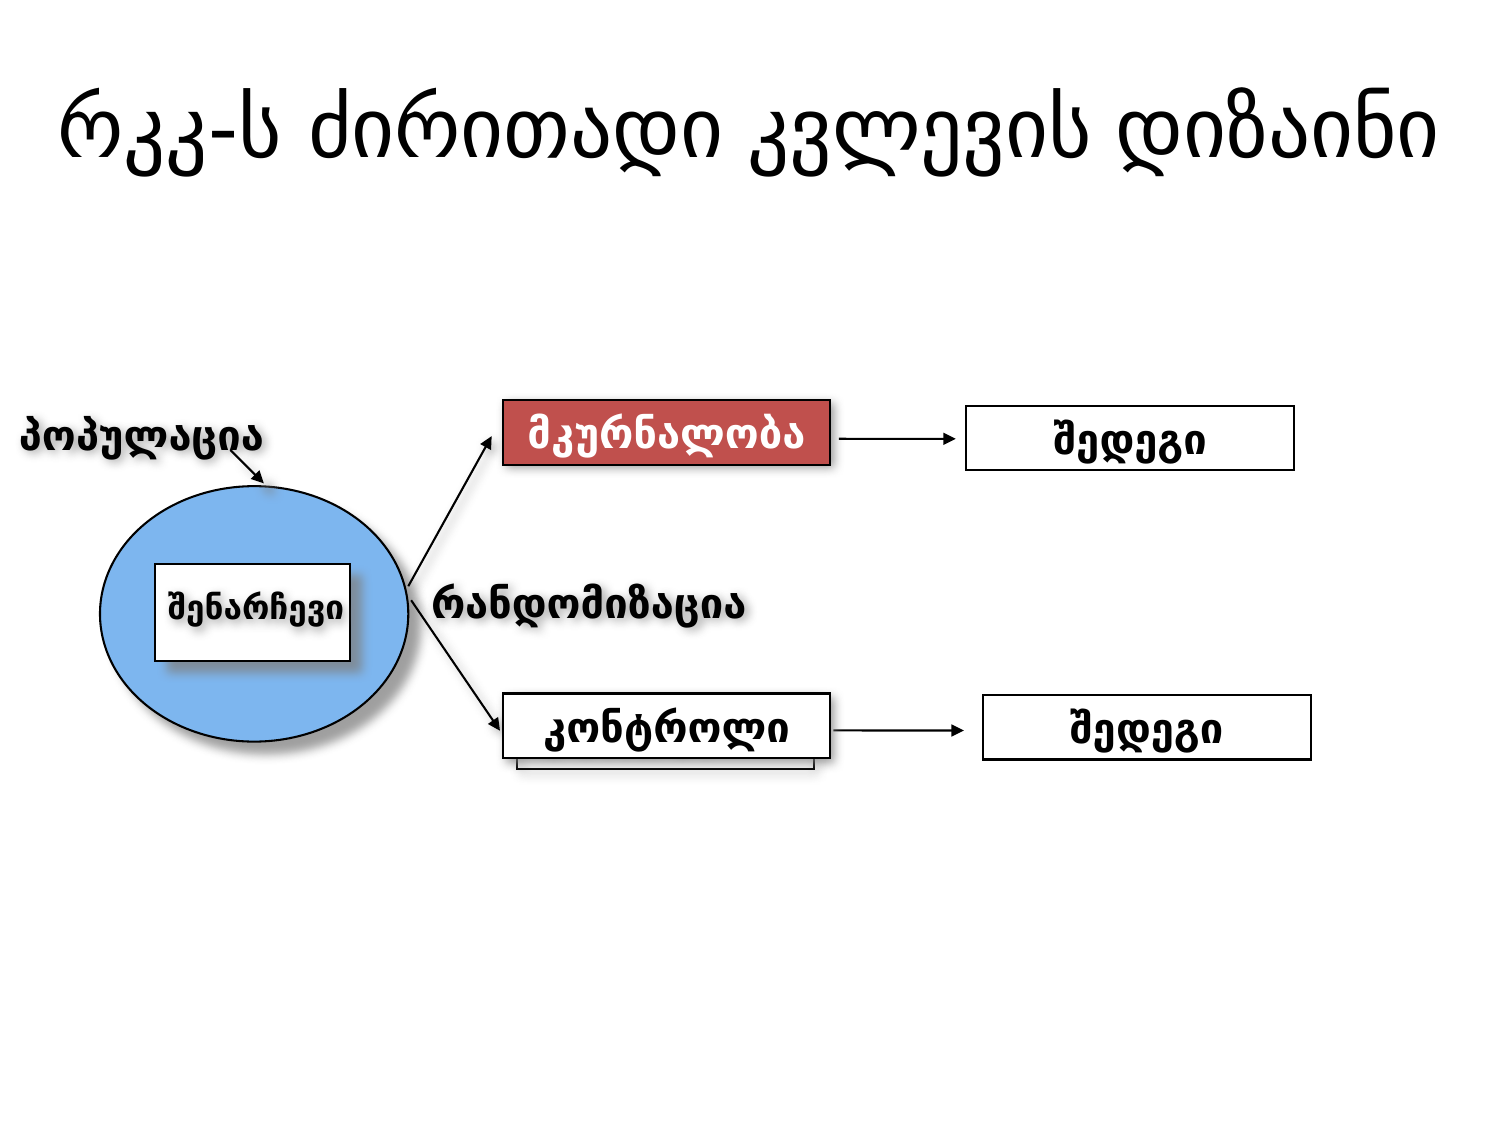

# რკკ-ს ძირითადი კვლევის დიზაინი
მკურნალობა
პოპულაცია
შედეგი

რანდომიზაცია
შენარჩევი

Control
შედეგი

კონტროლი